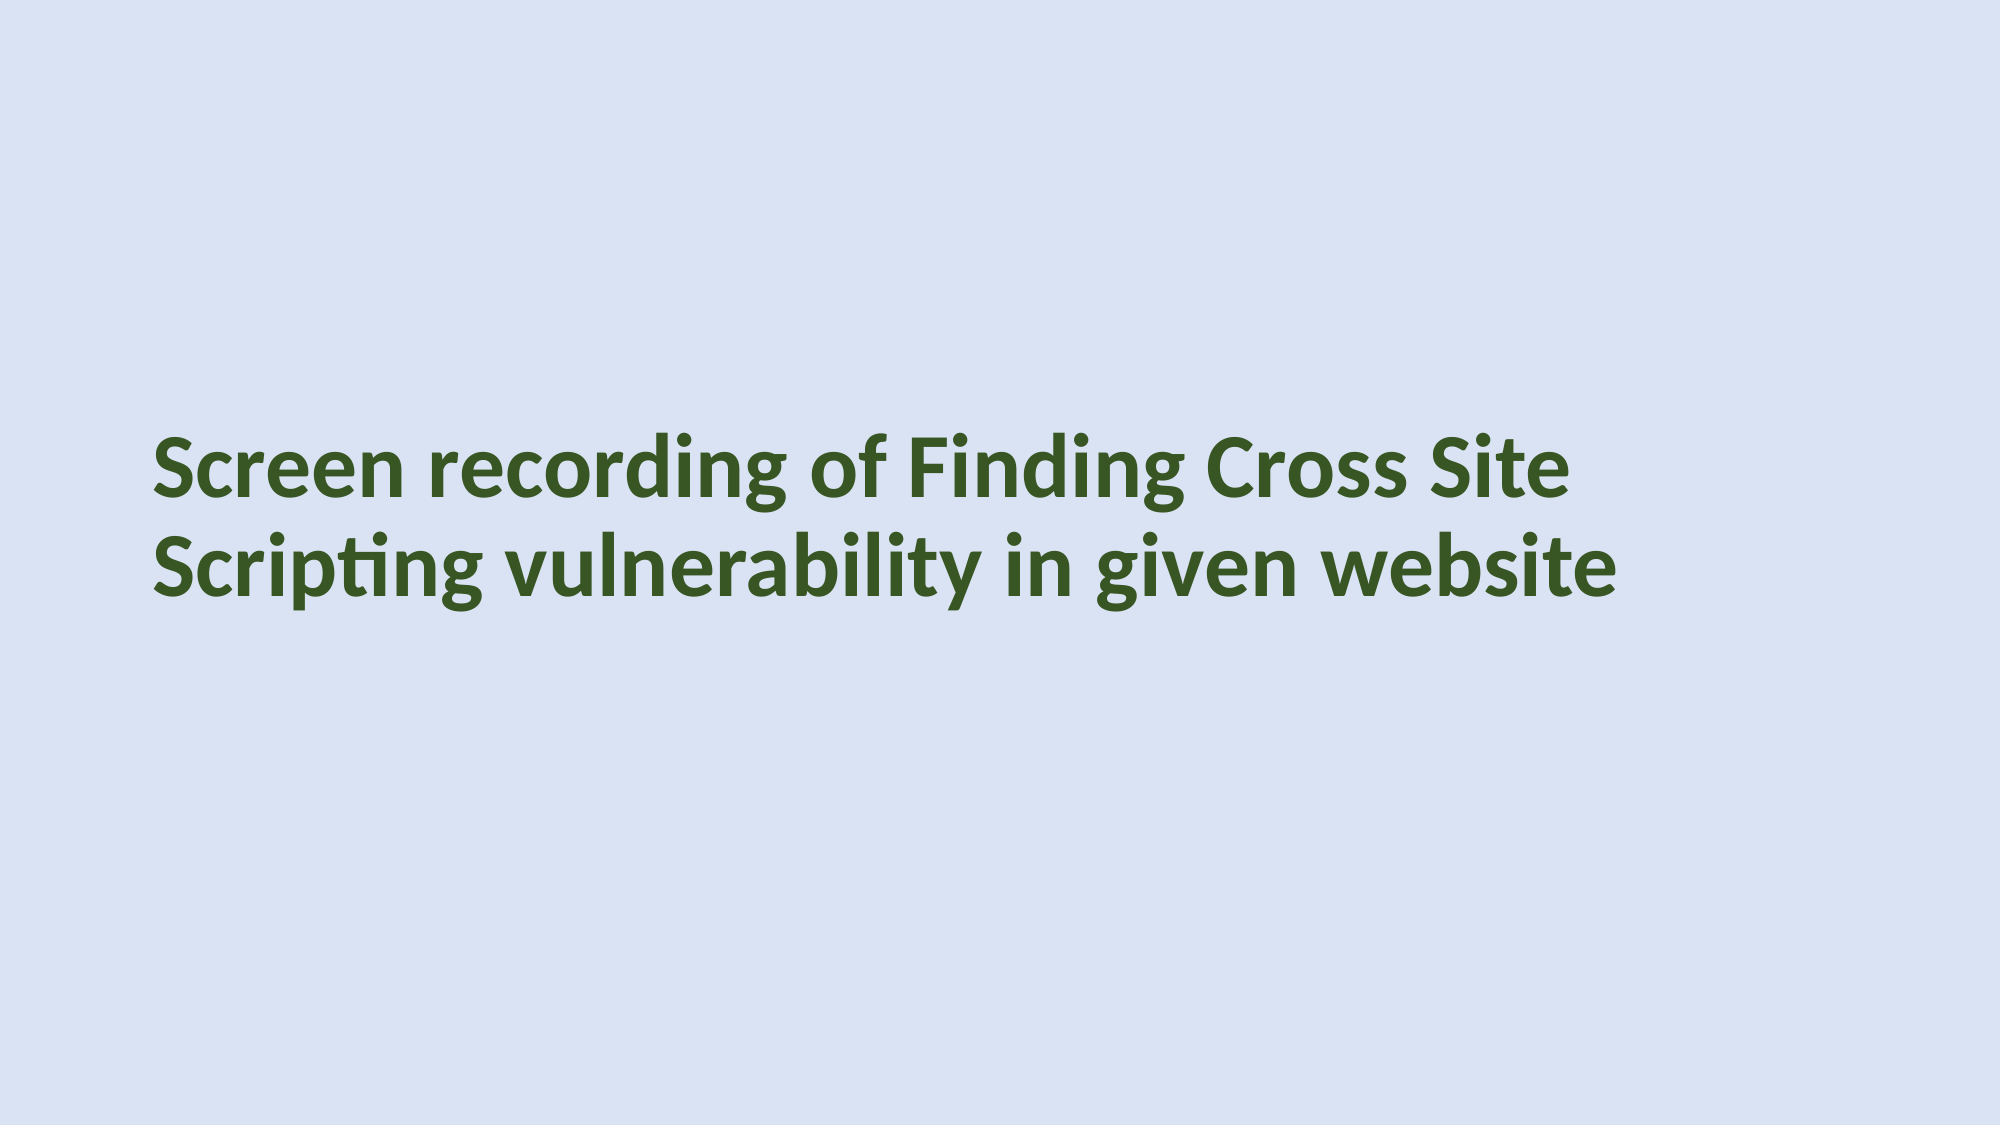

# Screen recording of Finding Cross Site Scripting vulnerability in given website